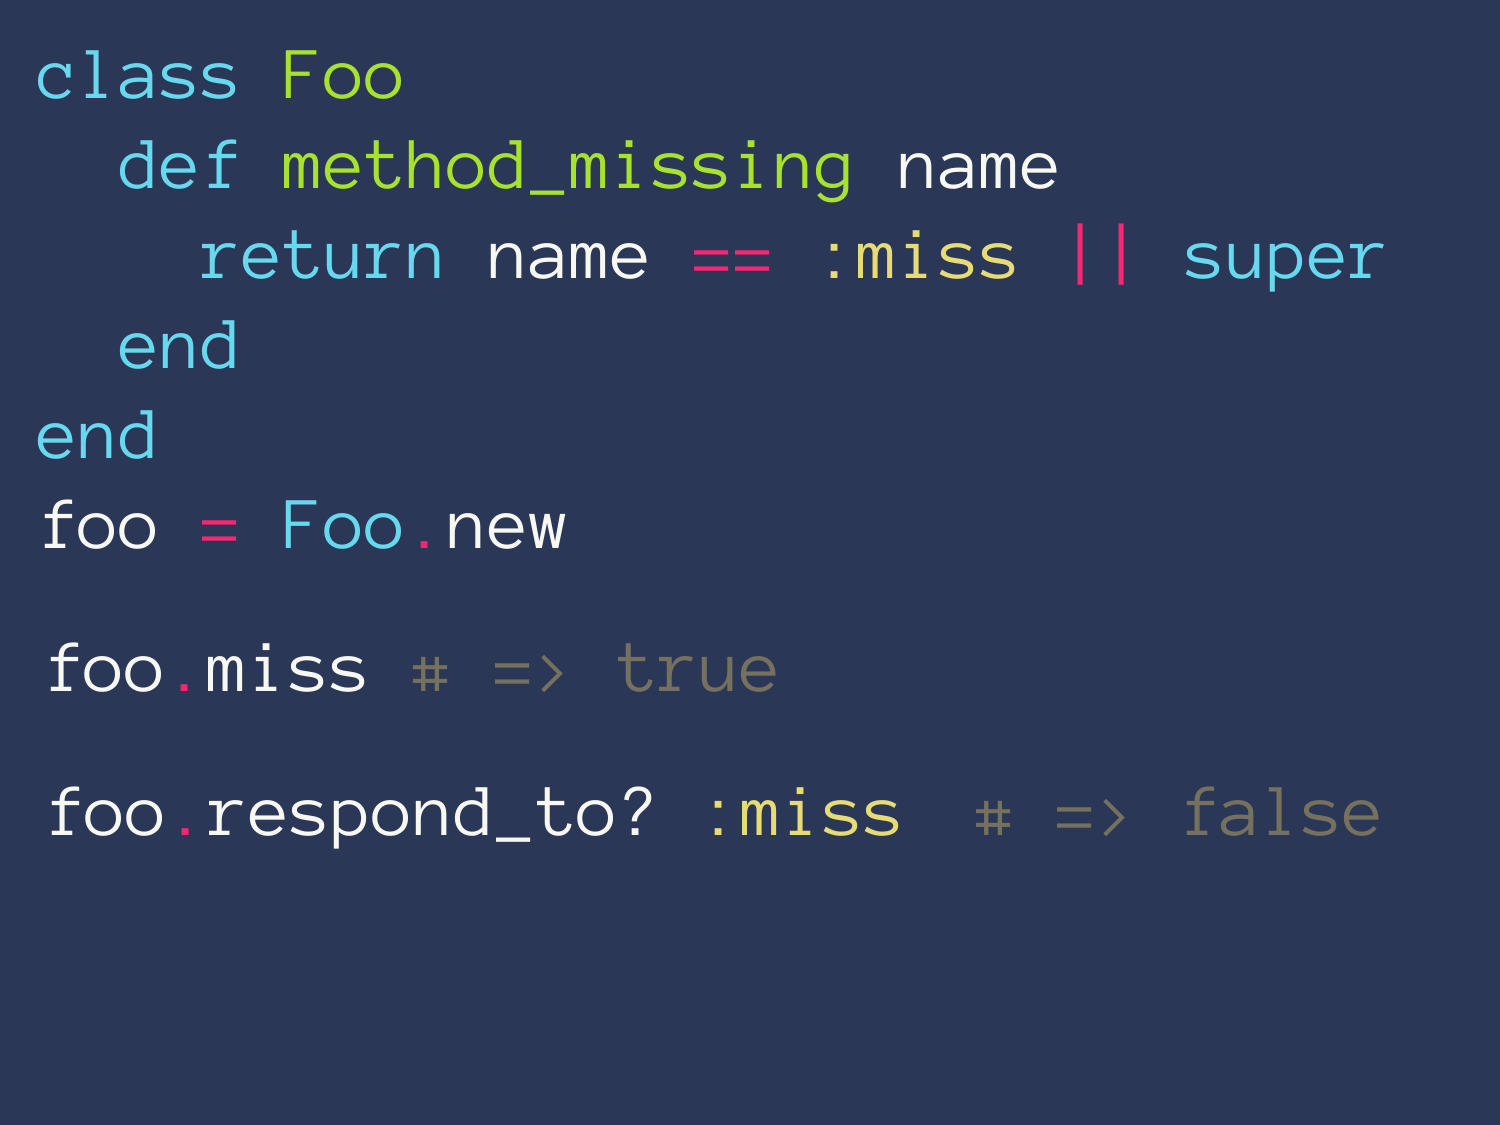

class Foo
  def method_missing name
    return name == :miss || super
  end
end
foo = Foo.new

foo.miss # => true

foo.respond_to? :miss
# => false